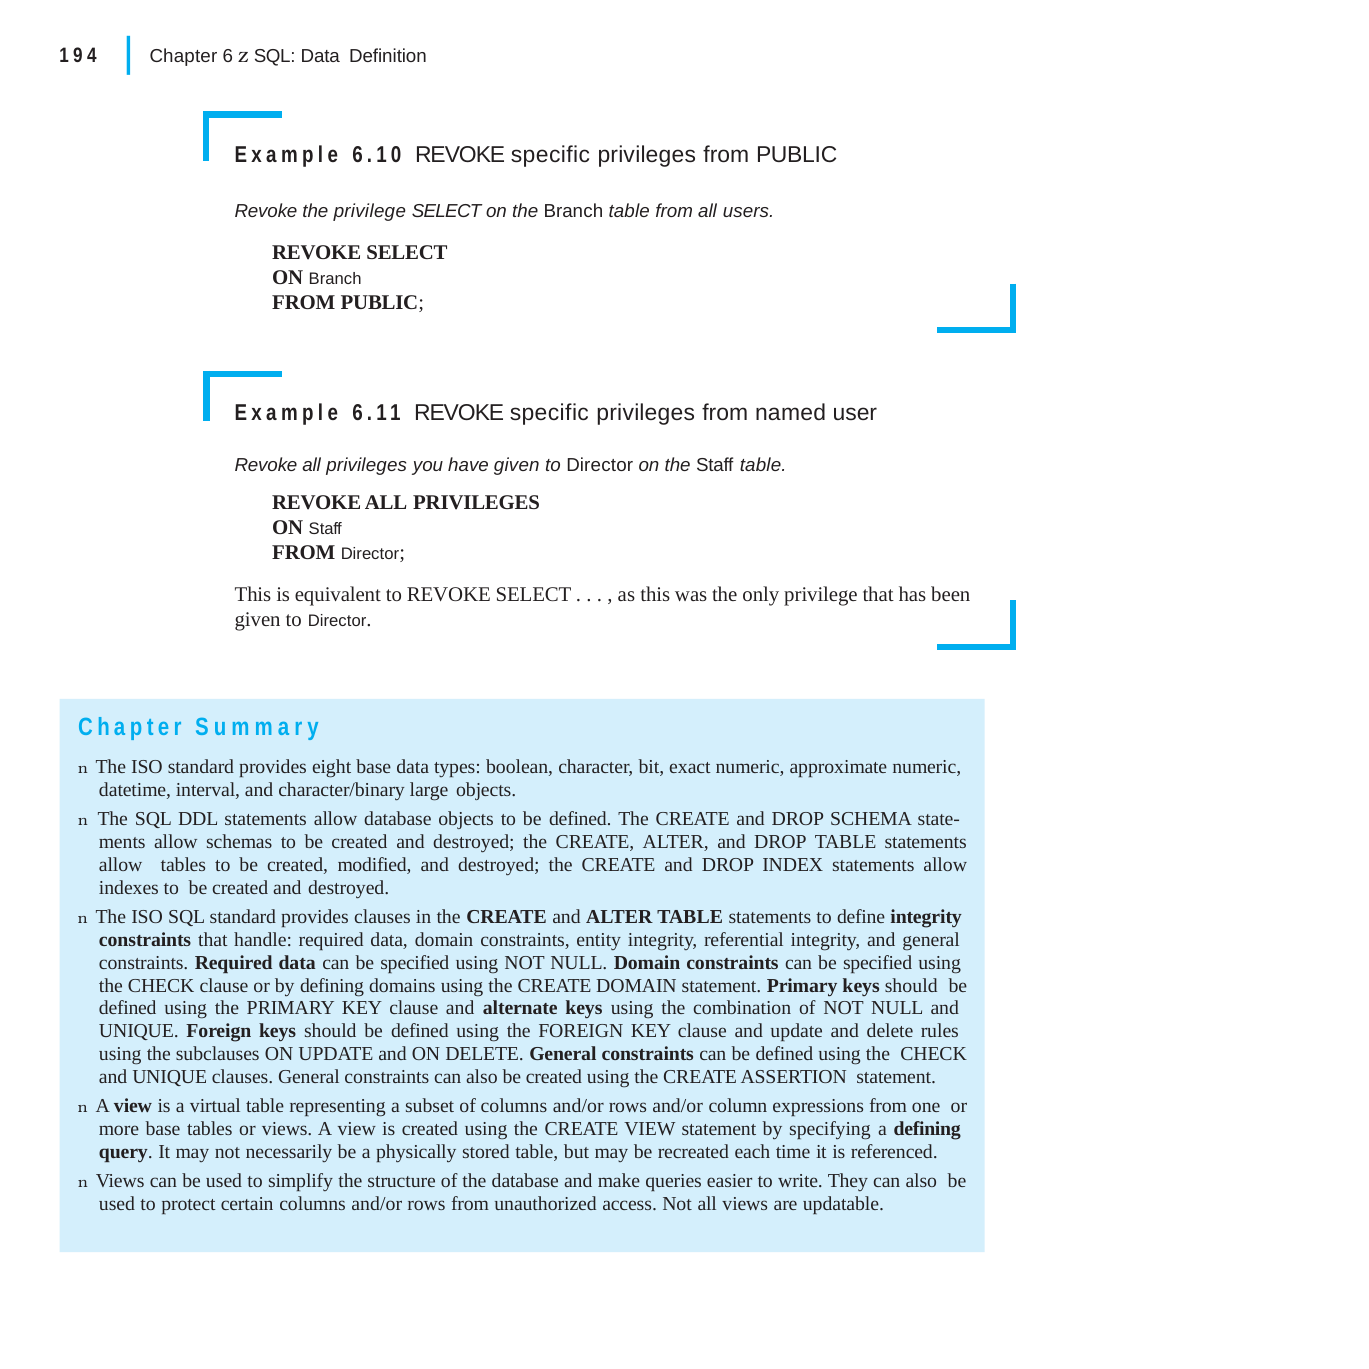

|
194
Chapter 6 z SQL: Data Definition

Example 6.10 REVOKE specific privileges from PUBLIC

Revoke the privilege SELECT on the Branch table from all users.
REVOKE SELECT
ON Branch
FROM PUBLIC;

Example 6.11 REVOKE specific privileges from named user

Revoke all privileges you have given to Director on the Staff table.
REVOKE ALL PRIVILEGES
ON Staff
FROM Director;
This is equivalent to REVOKE SELECT . . . , as this was the only privilege that has been  given to Director.

Chapter Summary
n The ISO standard provides eight base data types: boolean, character, bit, exact numeric, approximate numeric,  datetime, interval, and character/binary large objects.
n The SQL DDL statements allow database objects to be defined. The CREATE and DROP SCHEMA state-  ments allow schemas to be created and destroyed; the CREATE, ALTER, and DROP TABLE statements allow  tables to be created, modified, and destroyed; the CREATE and DROP INDEX statements allow indexes to  be created and destroyed.
n The ISO SQL standard provides clauses in the CREATE and ALTER TABLE statements to define integrity  constraints that handle: required data, domain constraints, entity integrity, referential integrity, and general  constraints. Required data can be specified using NOT NULL. Domain constraints can be specified using  the CHECK clause or by defining domains using the CREATE DOMAIN statement. Primary keys should  be defined using the PRIMARY KEY clause and alternate keys using the combination of NOT NULL and  UNIQUE. Foreign keys should be defined using the FOREIGN KEY clause and update and delete rules  using the subclauses ON UPDATE and ON DELETE. General constraints can be defined using the  CHECK and UNIQUE clauses. General constraints can also be created using the CREATE ASSERTION  statement.
n A view is a virtual table representing a subset of columns and/or rows and/or column expressions from one  or more base tables or views. A view is created using the CREATE VIEW statement by specifying a defining  query. It may not necessarily be a physically stored table, but may be recreated each time it is referenced.
n Views can be used to simplify the structure of the database and make queries easier to write. They can also  be used to protect certain columns and/or rows from unauthorized access. Not all views are updatable.